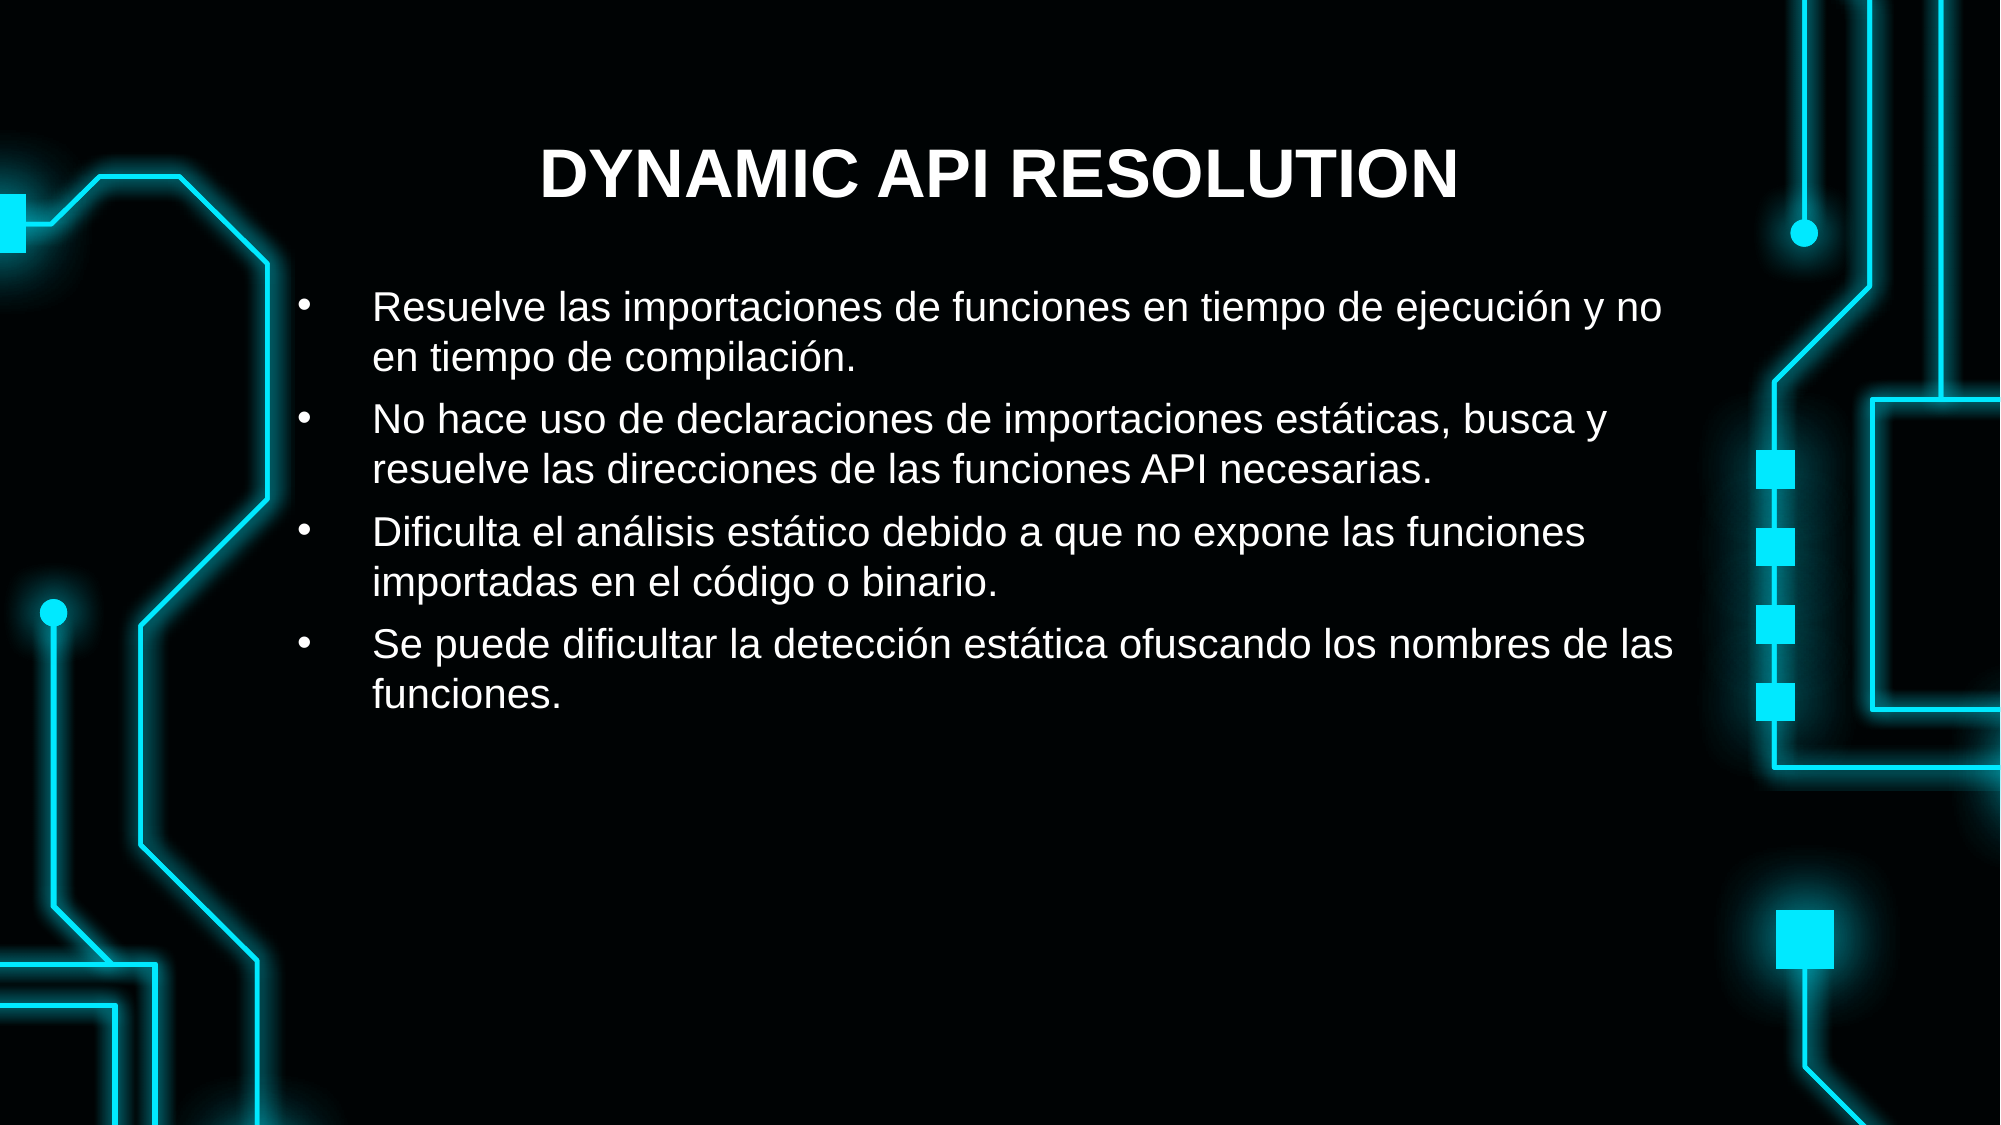

# DYNAMIC API RESOLUTION

Resuelve las importaciones de funciones en tiempo de ejecución y no en tiempo de compilación.
No hace uso de declaraciones de importaciones estáticas, busca y resuelve las direcciones de las funciones API necesarias.
Dificulta el análisis estático debido a que no expone las funciones importadas en el código o binario.
Se puede dificultar la detección estática ofuscando los nombres de las funciones.